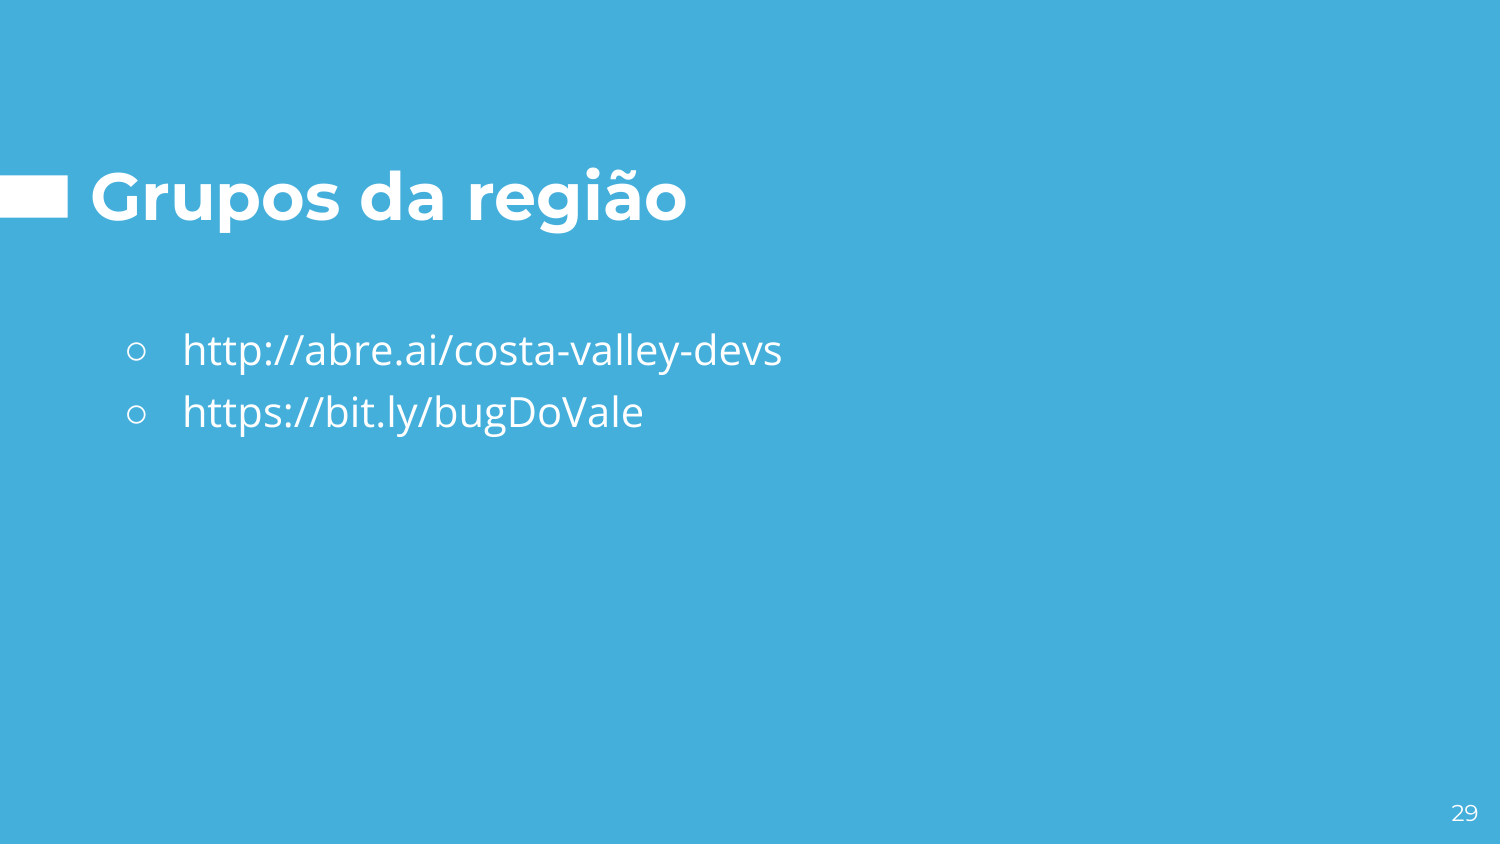

# Grupos da região
http://abre.ai/costa-valley-devs
https://bit.ly/bugDoVale

29